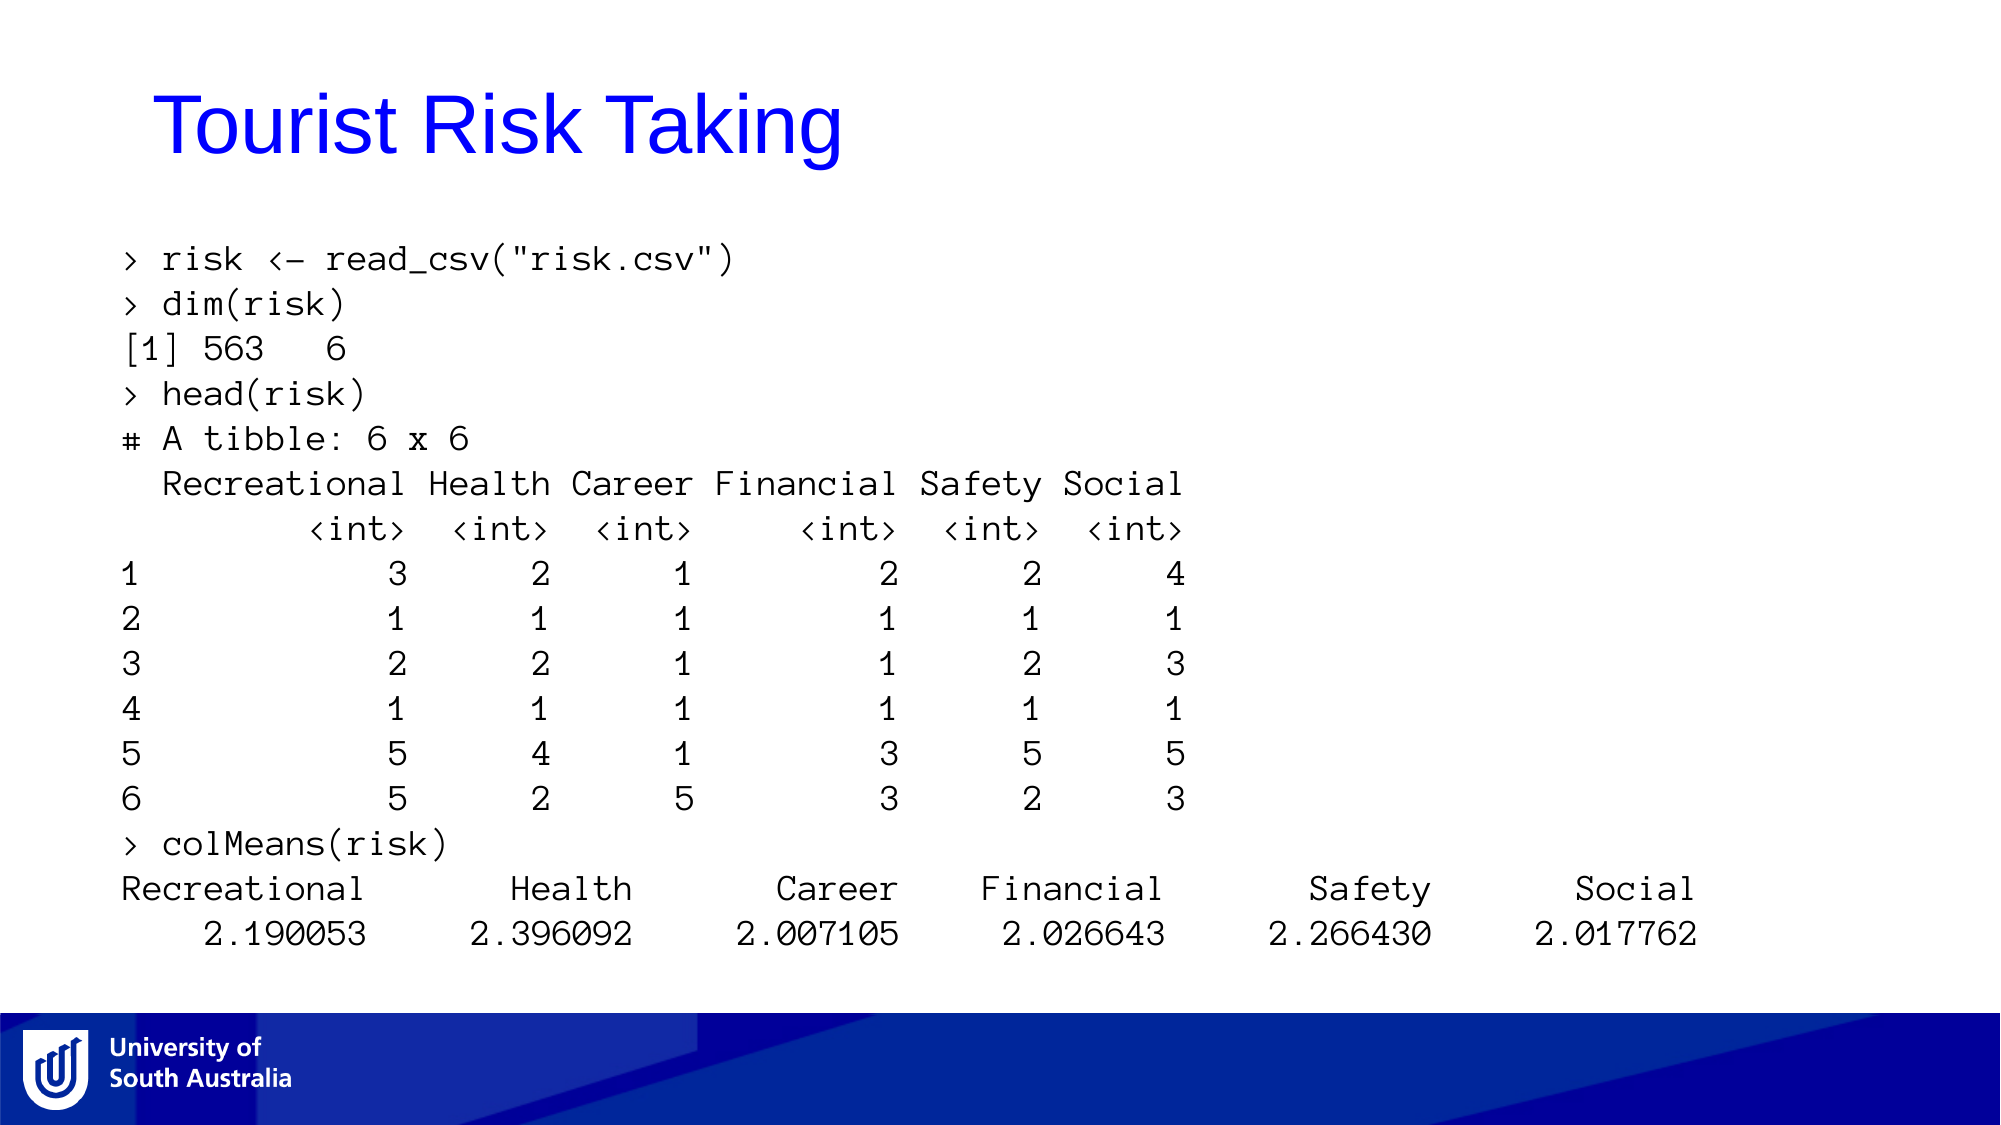

# Tourist Risk Taking
> risk <- read_csv("risk.csv")
> dim(risk)
[1] 563   6
> head(risk)
# A tibble: 6 x 6
  Recreational Health Career Financial Safety Social
         <int>  <int>  <int>     <int>  <int>  <int>
1            3      2      1         2      2      4
2            1      1      1         1      1      1
3            2      2      1         1      2      3
4            1      1      1         1      1      1
5            5      4      1         3      5      5
6            5      2      5         3      2      3
> colMeans(risk)
Recreational       Health       Career    Financial       Safety       Social
    2.190053     2.396092     2.007105     2.026643     2.266430     2.017762